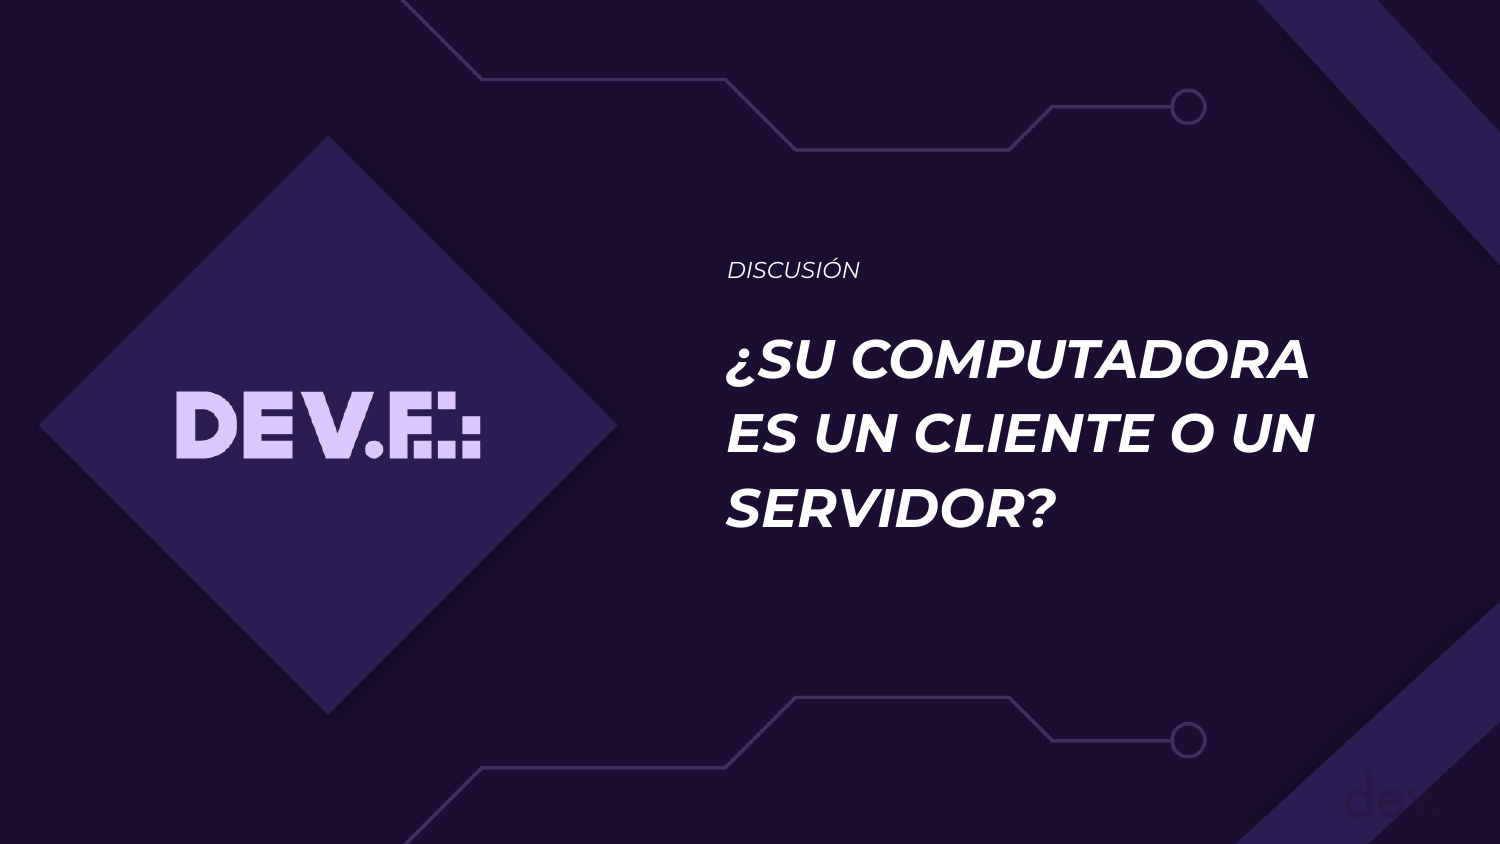

DISCUSIÓN

¿SU COMPUTADORA ES UN CLIENTE O UN SERVIDOR?